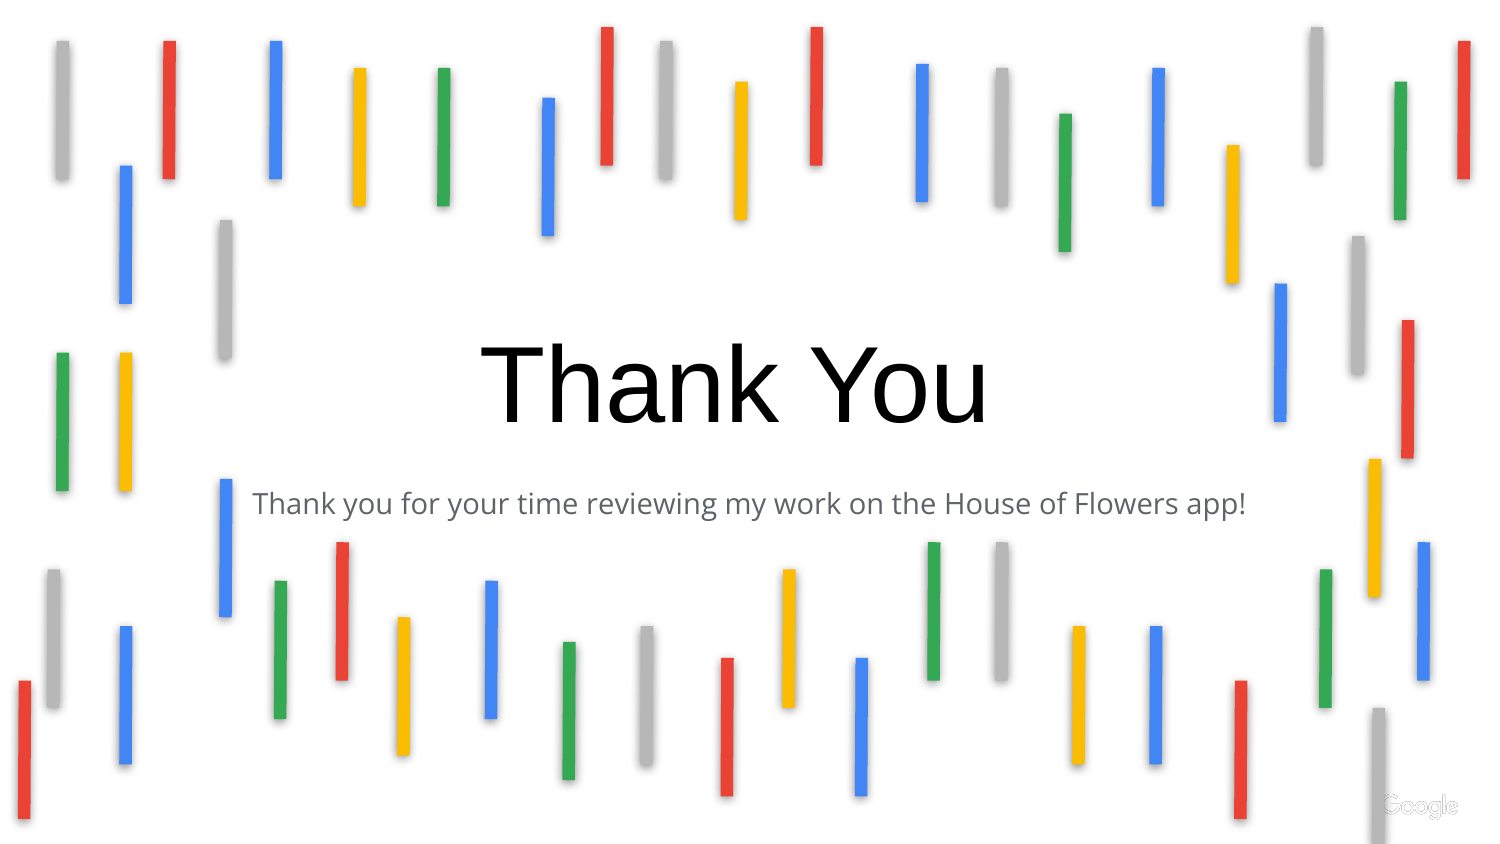

# Thank You
Thank you for your time reviewing my work on the House of Flowers app!